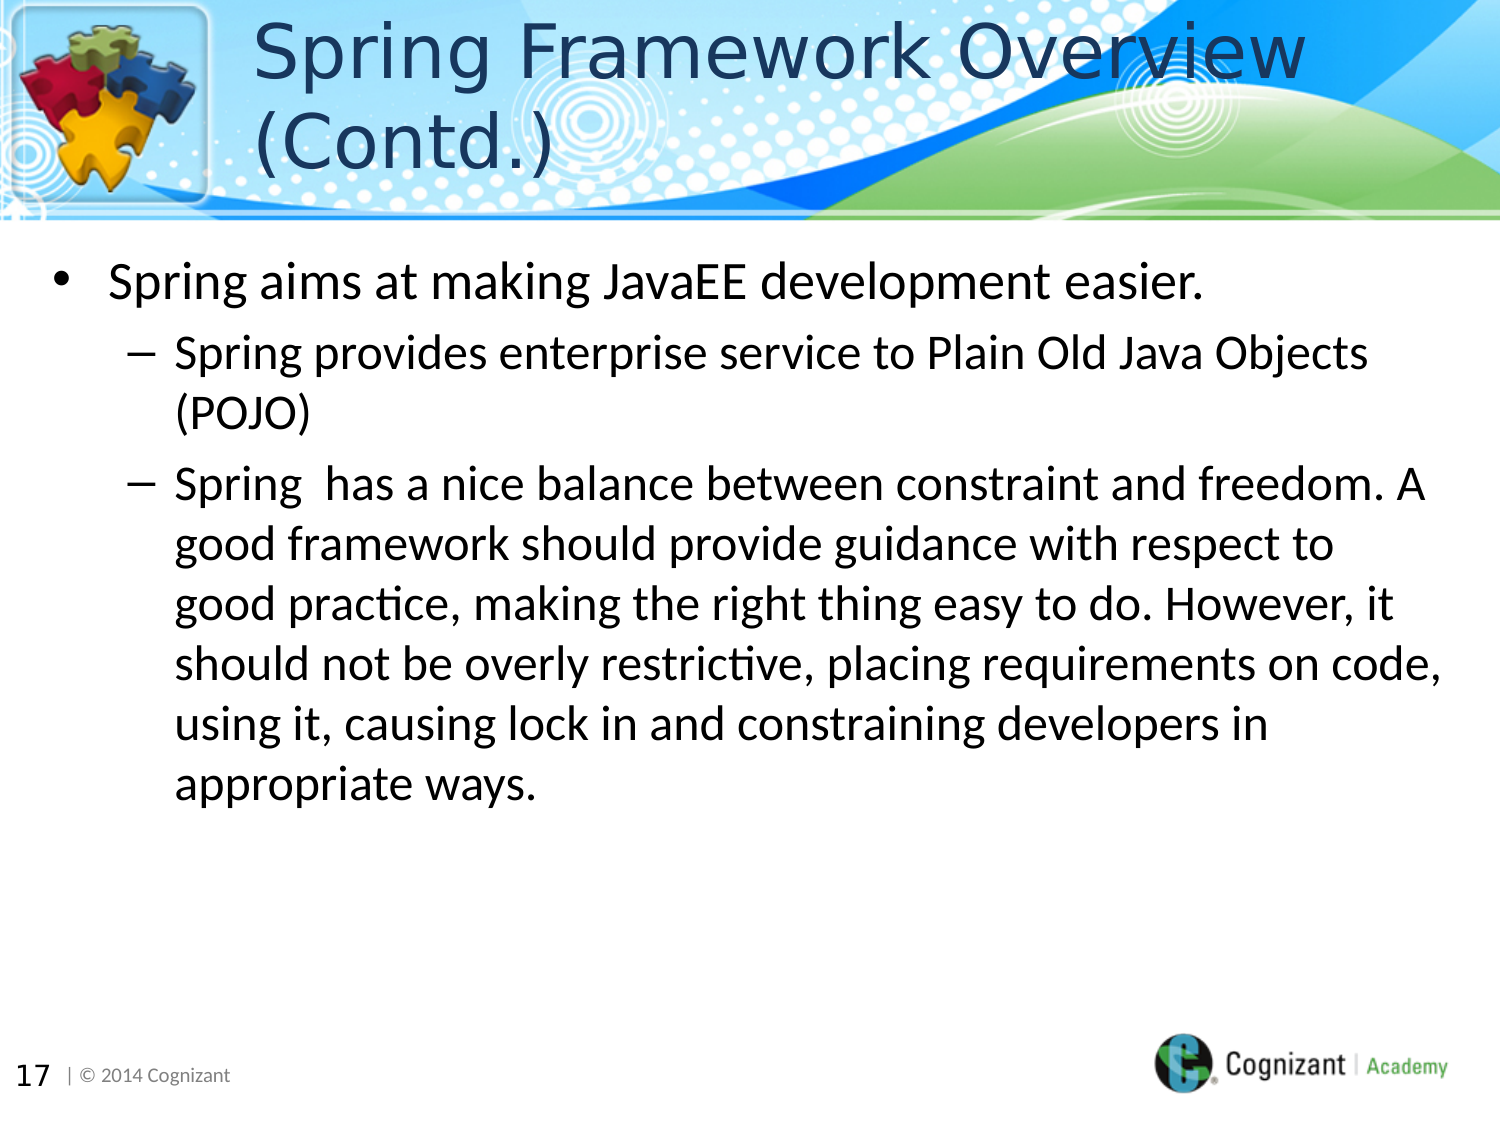

# Spring Framework Overview (Contd.)
Spring aims at making JavaEE development easier.
Spring provides enterprise service to Plain Old Java Objects (POJO)
Spring  has a nice balance between constraint and freedom. A good framework should provide guidance with respect to good practice, making the right thing easy to do. However, it should not be overly restrictive, placing requirements on code, using it, causing lock in and constraining developers in appropriate ways.

17